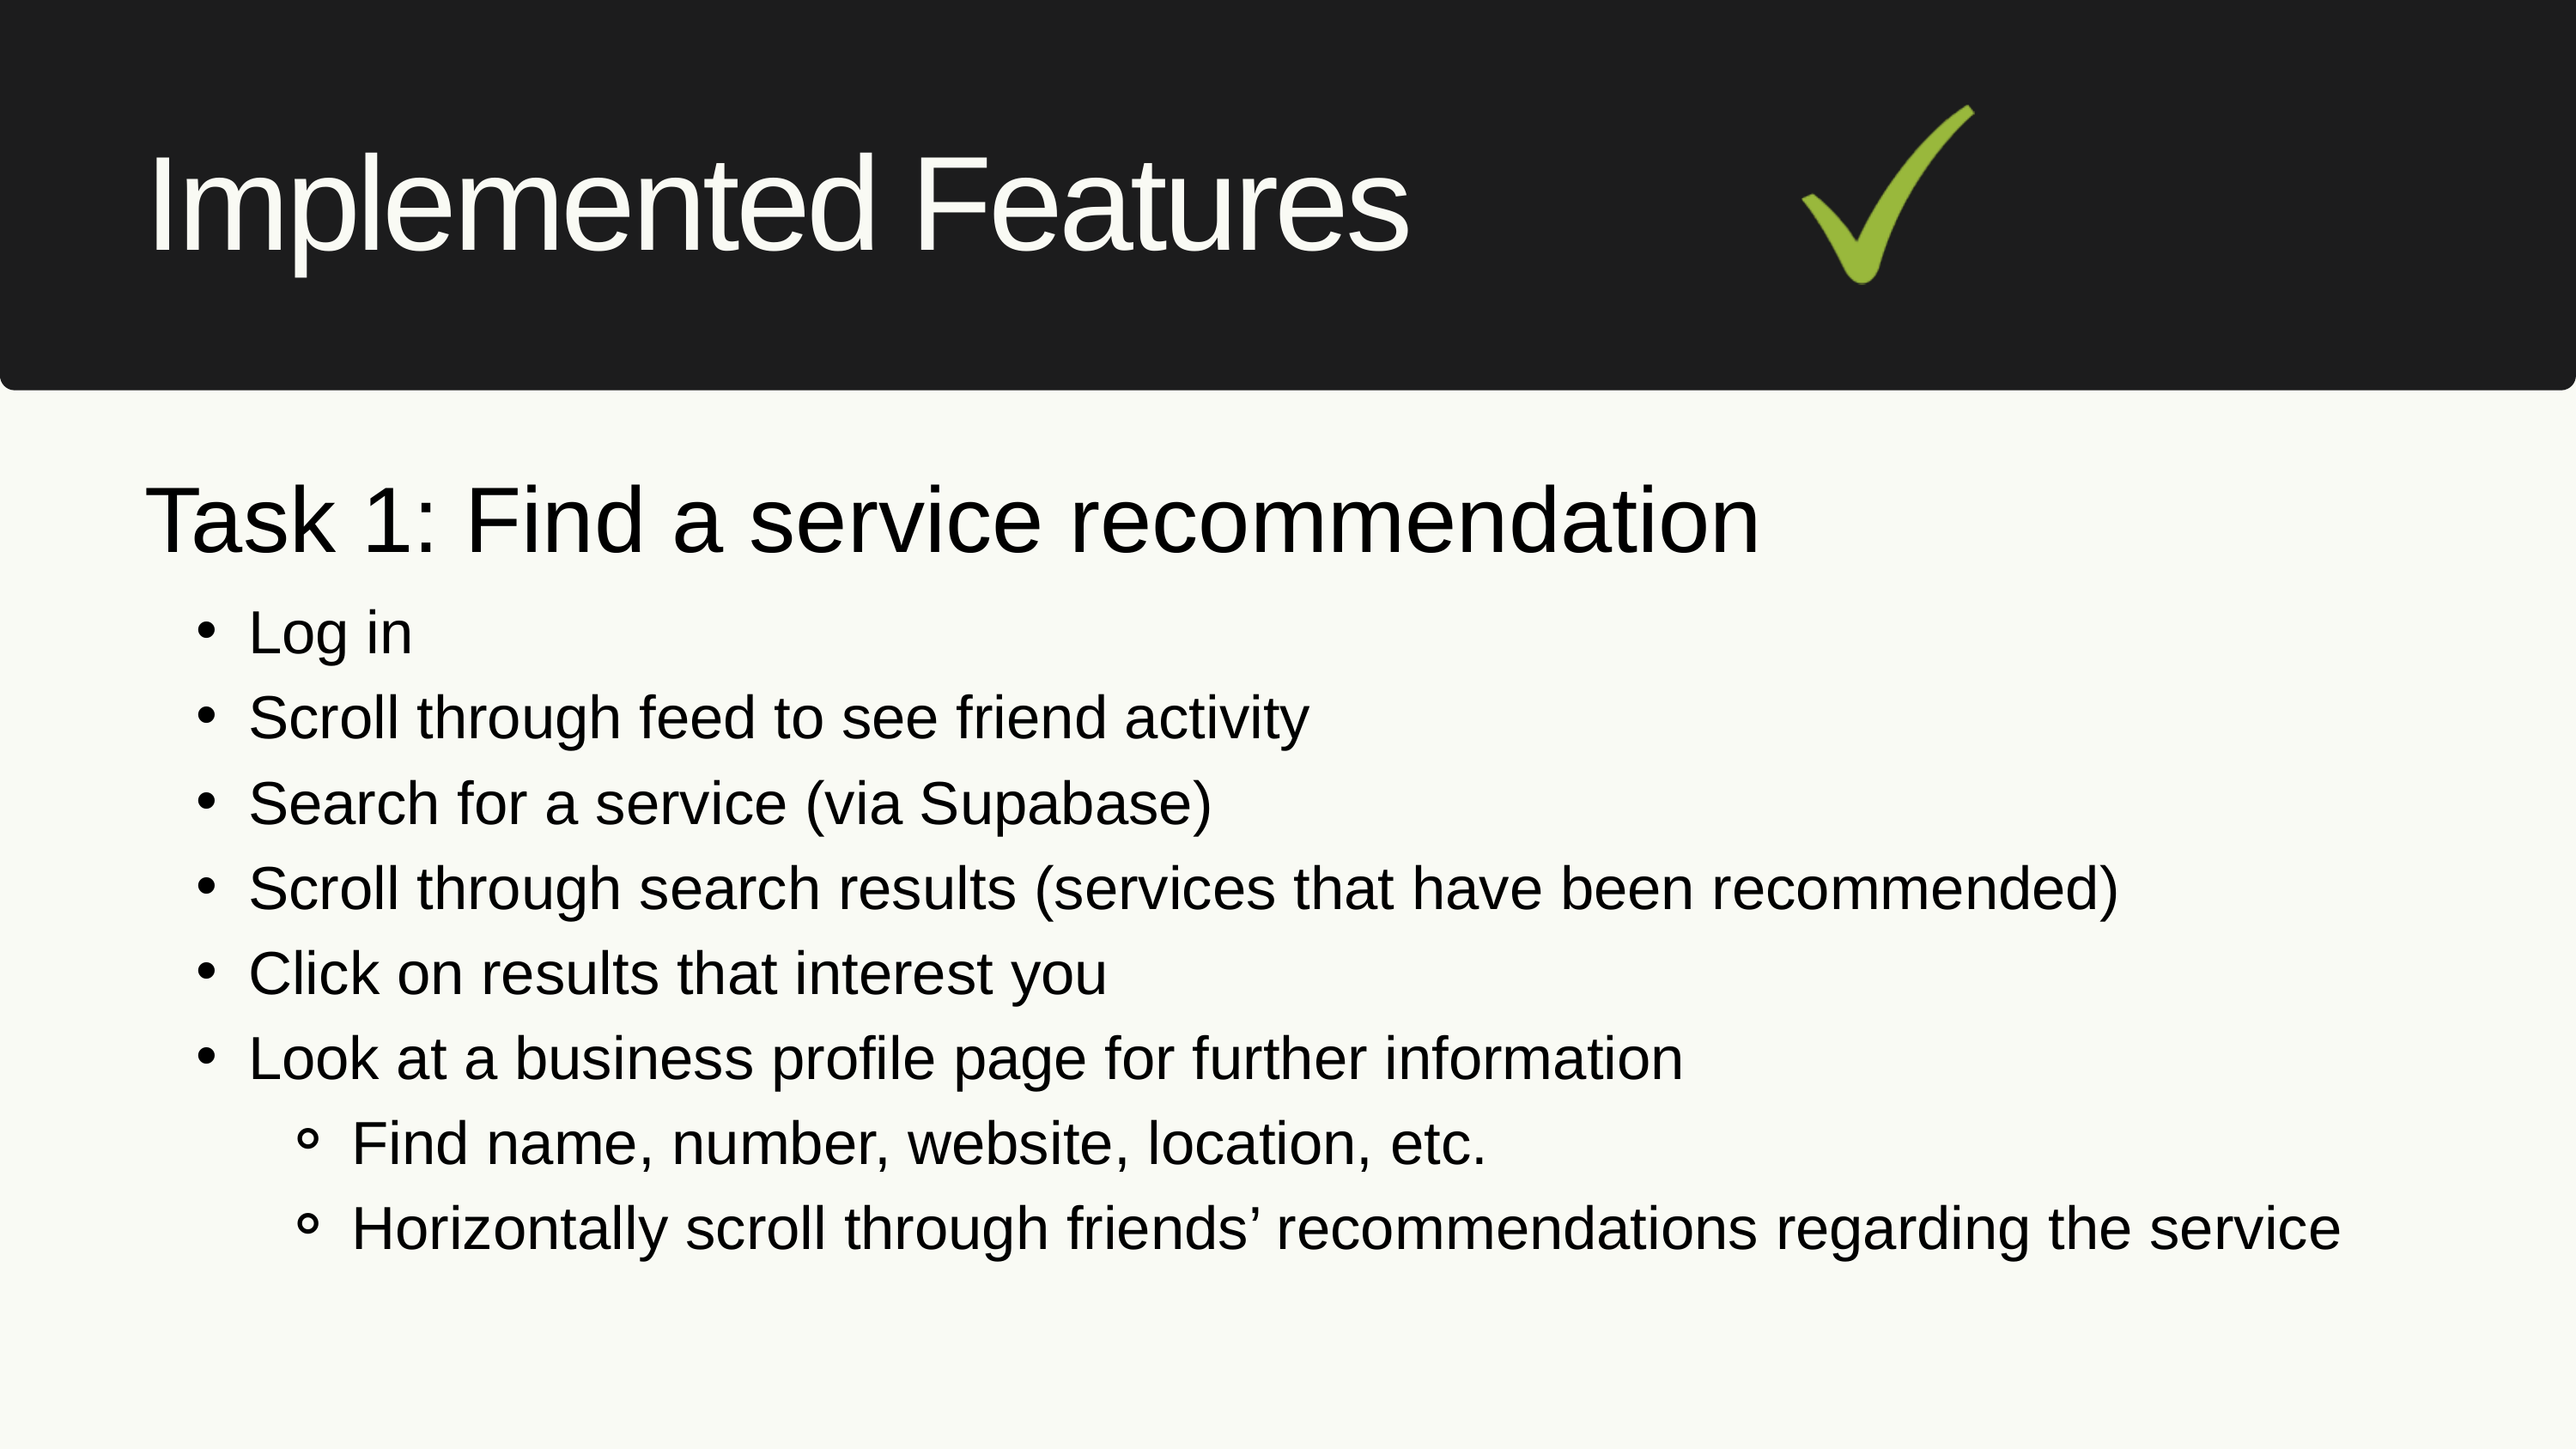

Implemented Features
Task 1: Find a service recommendation
Log in
Scroll through feed to see friend activity
Search for a service (via Supabase)
Scroll through search results (services that have been recommended)
Click on results that interest you
Look at a business profile page for further information
Find name, number, website, location, etc.
Horizontally scroll through friends’ recommendations regarding the service